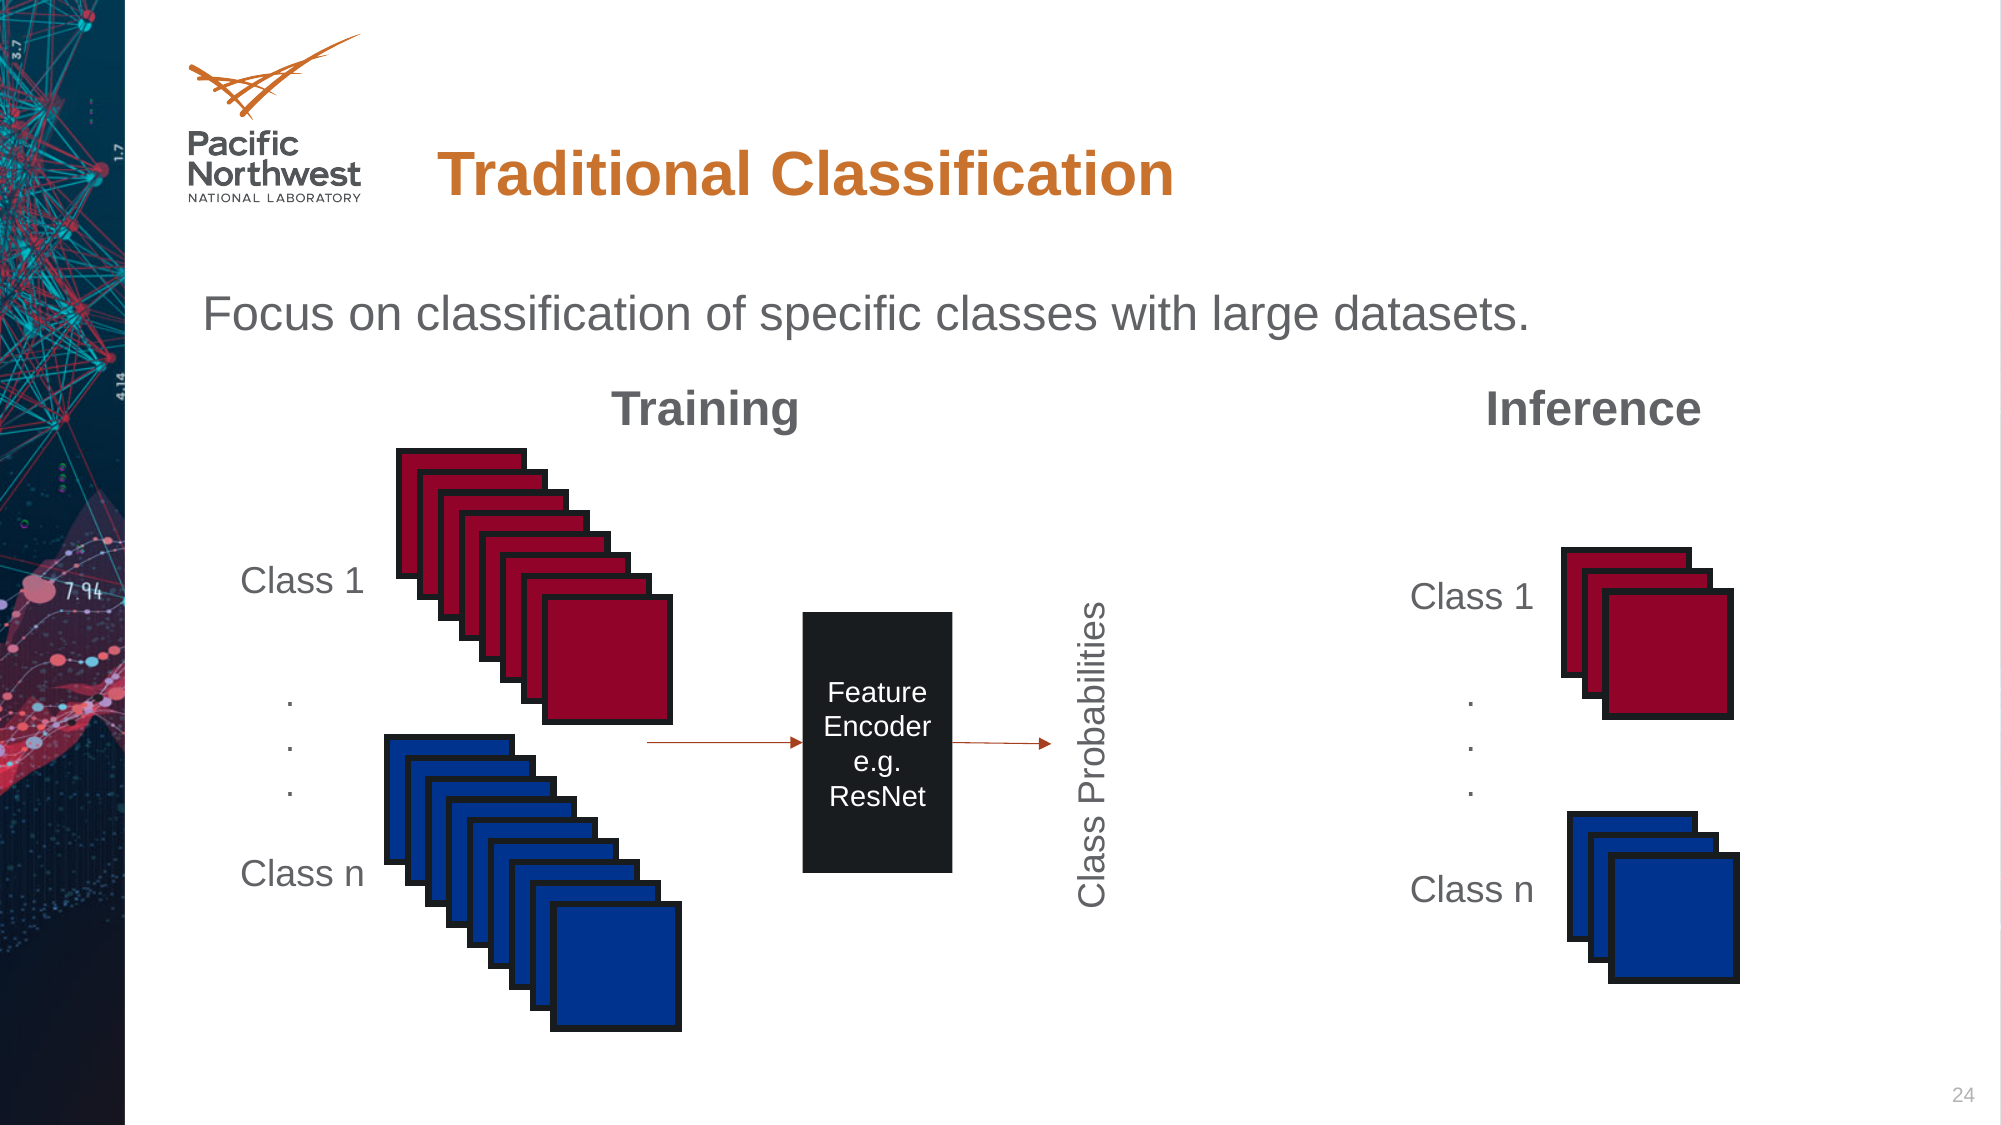

# Traditional Classification
Focus on classification of specific classes with large datasets.
Training

Class 1
Feature
Encoder
e.g. ResNet
.
.
.
Class Probabilities

Class n
Inference

Class 1
.
.
.

Class n
24